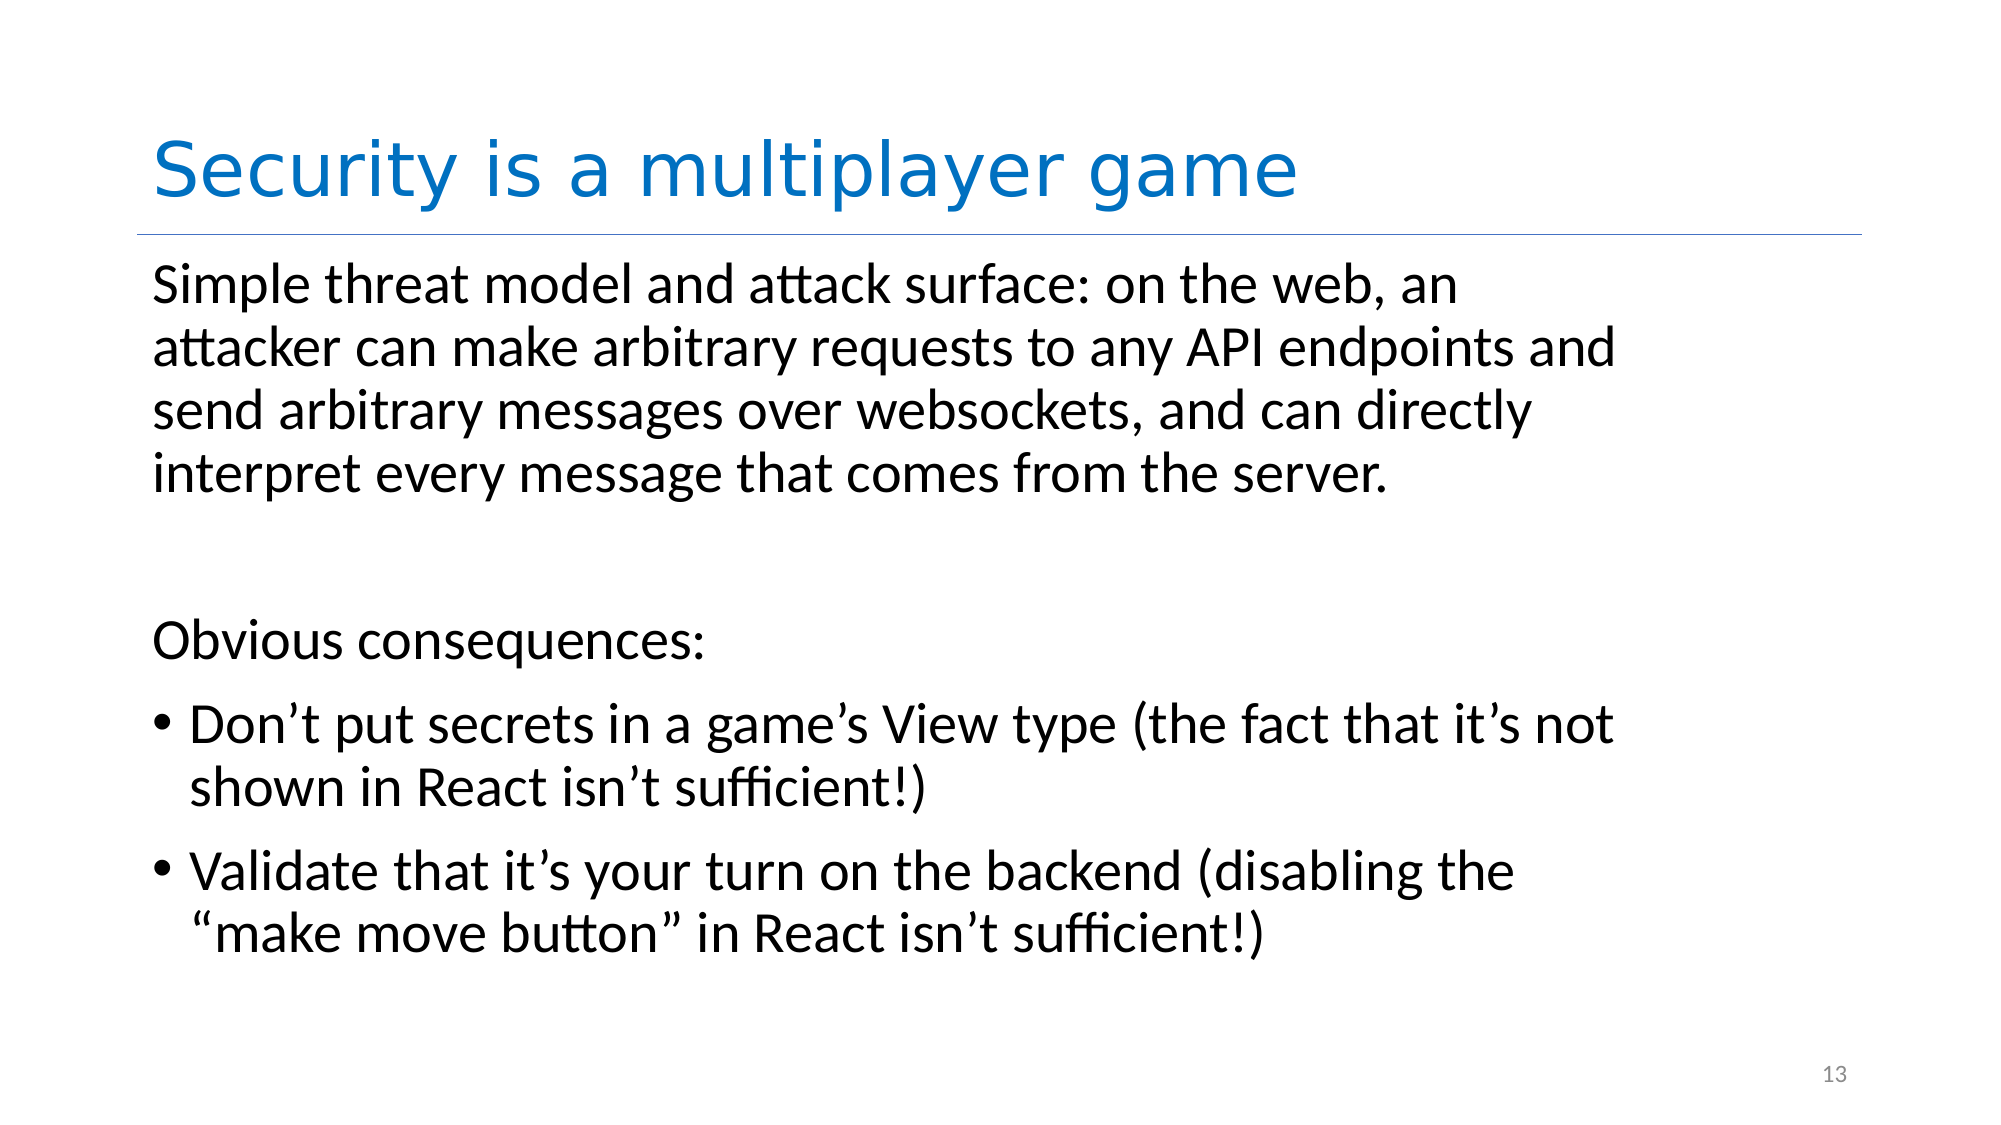

# Security is a multiplayer game
Simple threat model and attack surface: on the web, an attacker can make arbitrary requests to any API endpoints and send arbitrary messages over websockets, and can directly interpret every message that comes from the server.

Obvious consequences:
Don’t put secrets in a game’s View type (the fact that it’s not shown in React isn’t sufficient!)
Validate that it’s your turn on the backend (disabling the “make move button” in React isn’t sufficient!)
13